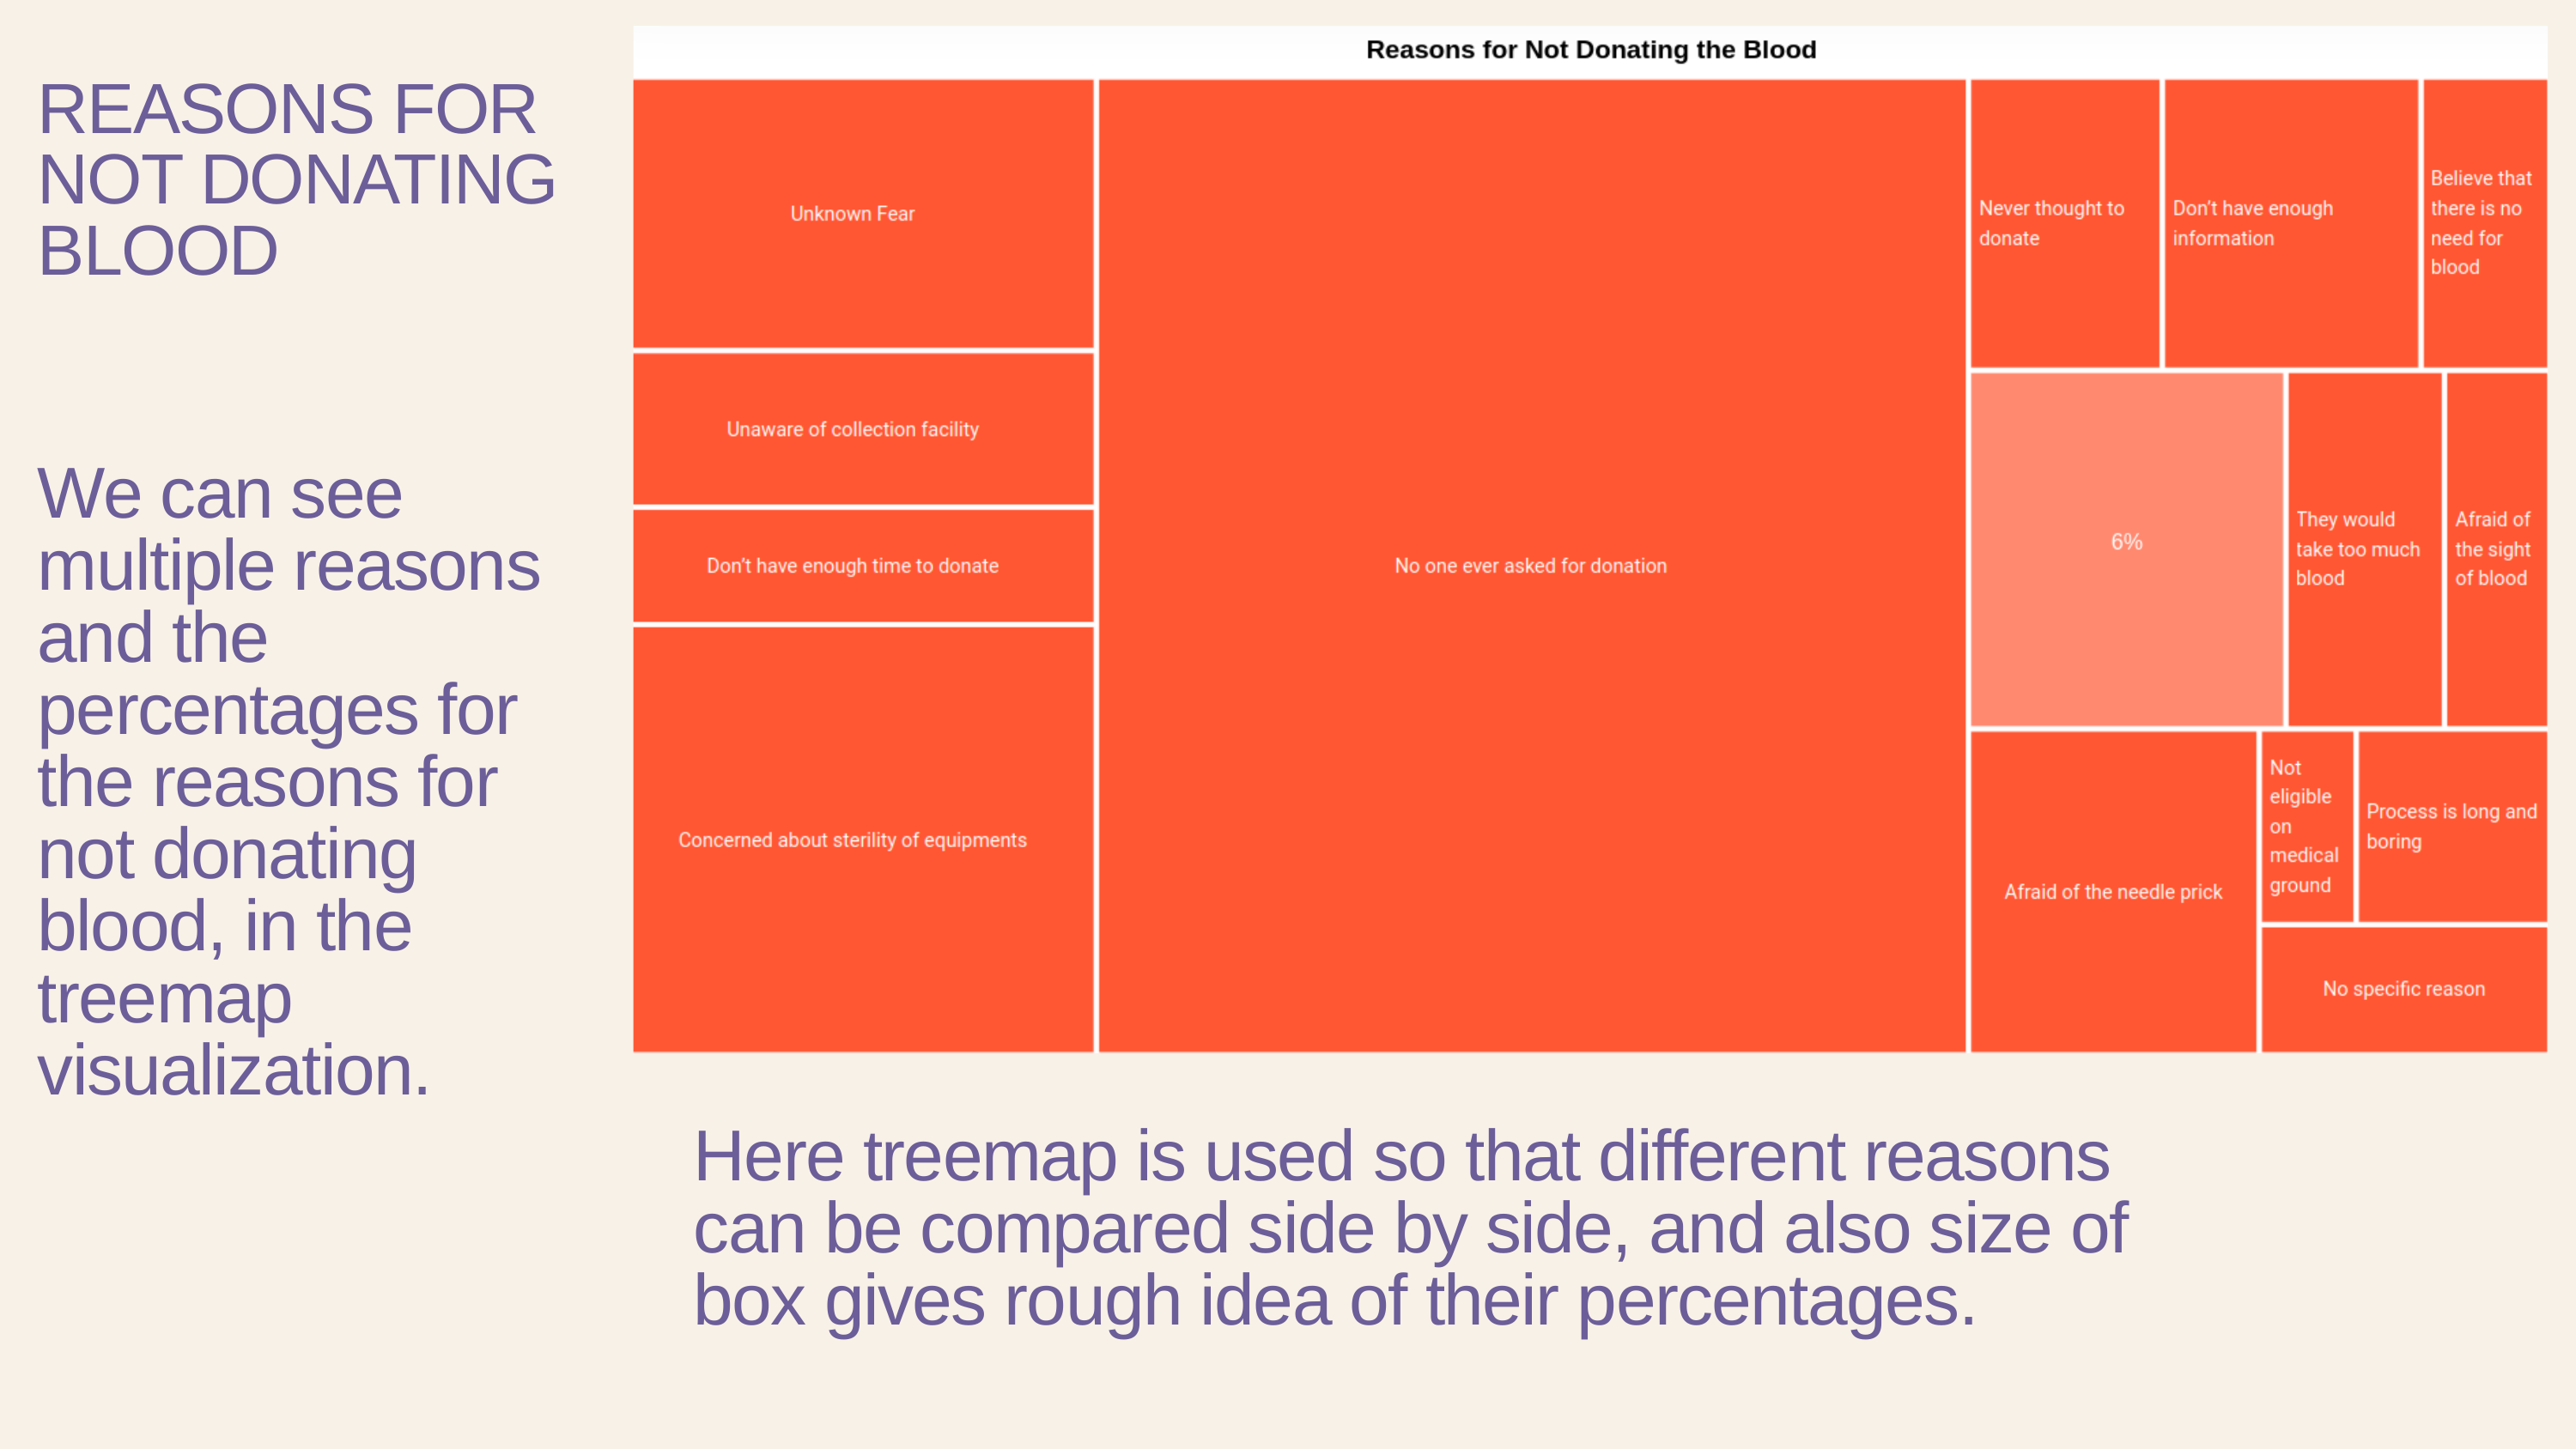

REASONS FOR NOT DONATING BLOOD
We can see multiple reasons and the percentages for the reasons for  not donating blood, in the treemap visualization.

Here treemap is used so that different reasons can be compared side by side, and also size of box gives rough idea of their percentages.